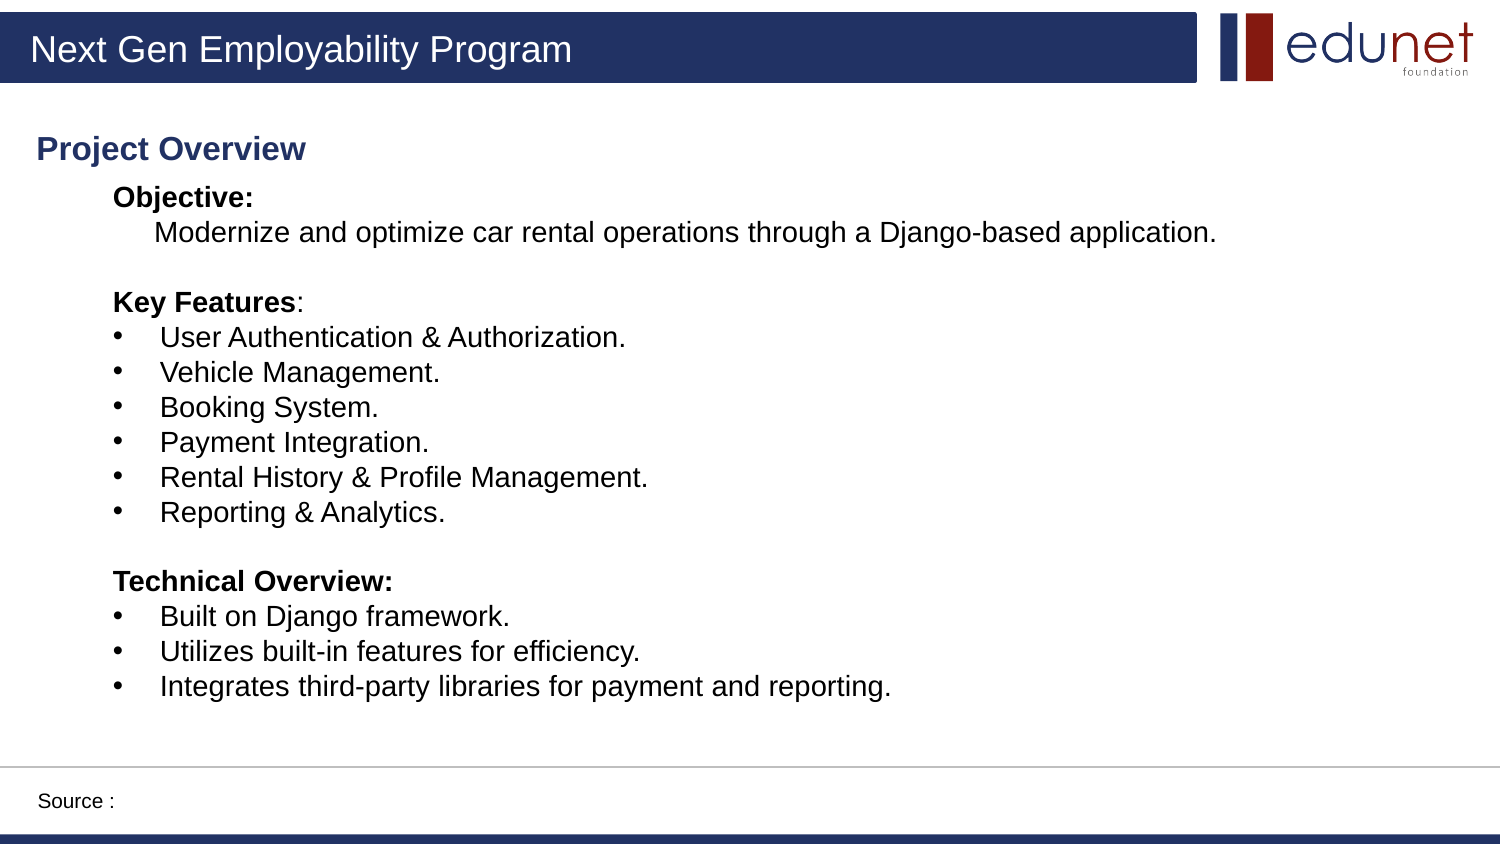

Project Overview
Objective:
     Modernize and optimize car rental operations through a Django-based application.

Key Features:
User Authentication & Authorization.
Vehicle Management.
Booking System.
Payment Integration.
Rental History & Profile Management.
Reporting & Analytics.

Technical Overview:
Built on Django framework.
Utilizes built-in features for efficiency.
Integrates third-party libraries for payment and reporting.
Source :